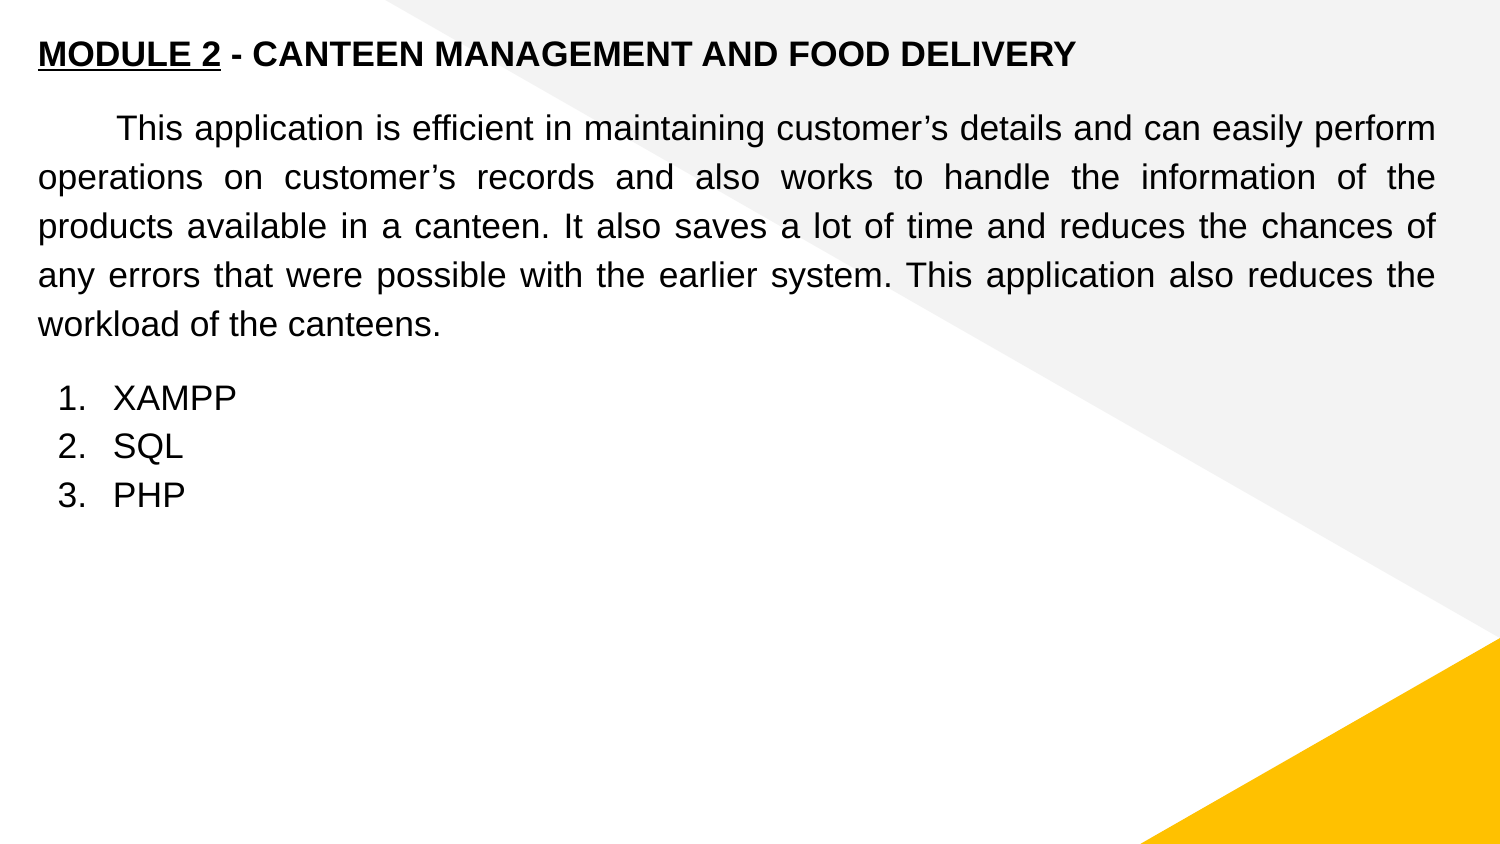

MODULE 2 - CANTEEN MANAGEMENT AND FOOD DELIVERY
       This application is efficient in maintaining customer’s details and can easily perform operations on customer’s records and also works to handle the information of the products available in a canteen. It also saves a lot of time and reduces the chances of any errors that were possible with the earlier system. This application also reduces the workload of the canteens.
XAMPP
SQL
PHP